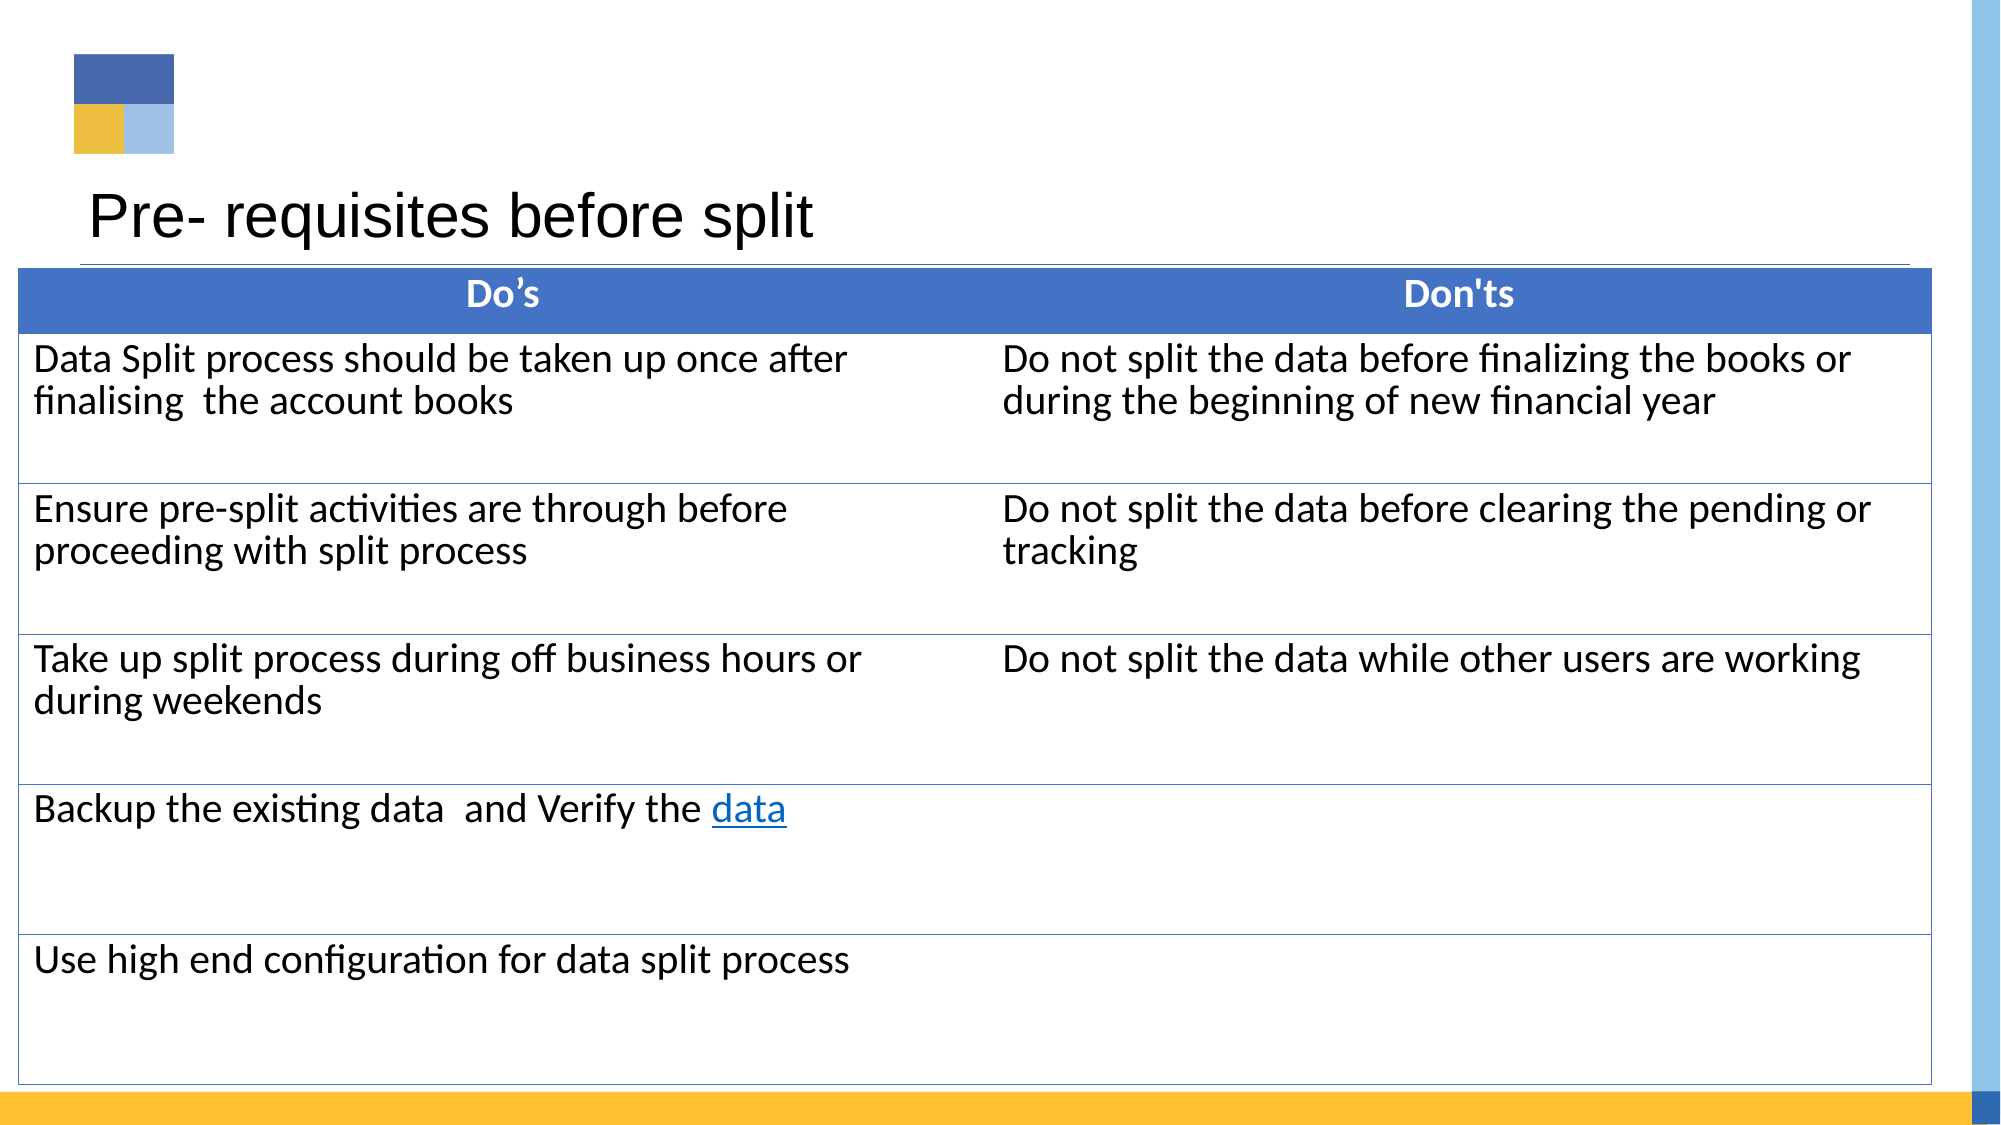

# Pre- requisites before split
| Do’s | Don'ts |
| --- | --- |
| Data Split process should be taken up once after finalising the account books | Do not split the data before finalizing the books or during the beginning of new financial year |
| Ensure pre-split activities are through before proceeding with split process | Do not split the data before clearing the pending or tracking |
| Take up split process during off business hours or during weekends | Do not split the data while other users are working |
| Backup the existing data and Verify the data |  |
| Use high end configuration for data split process |  |